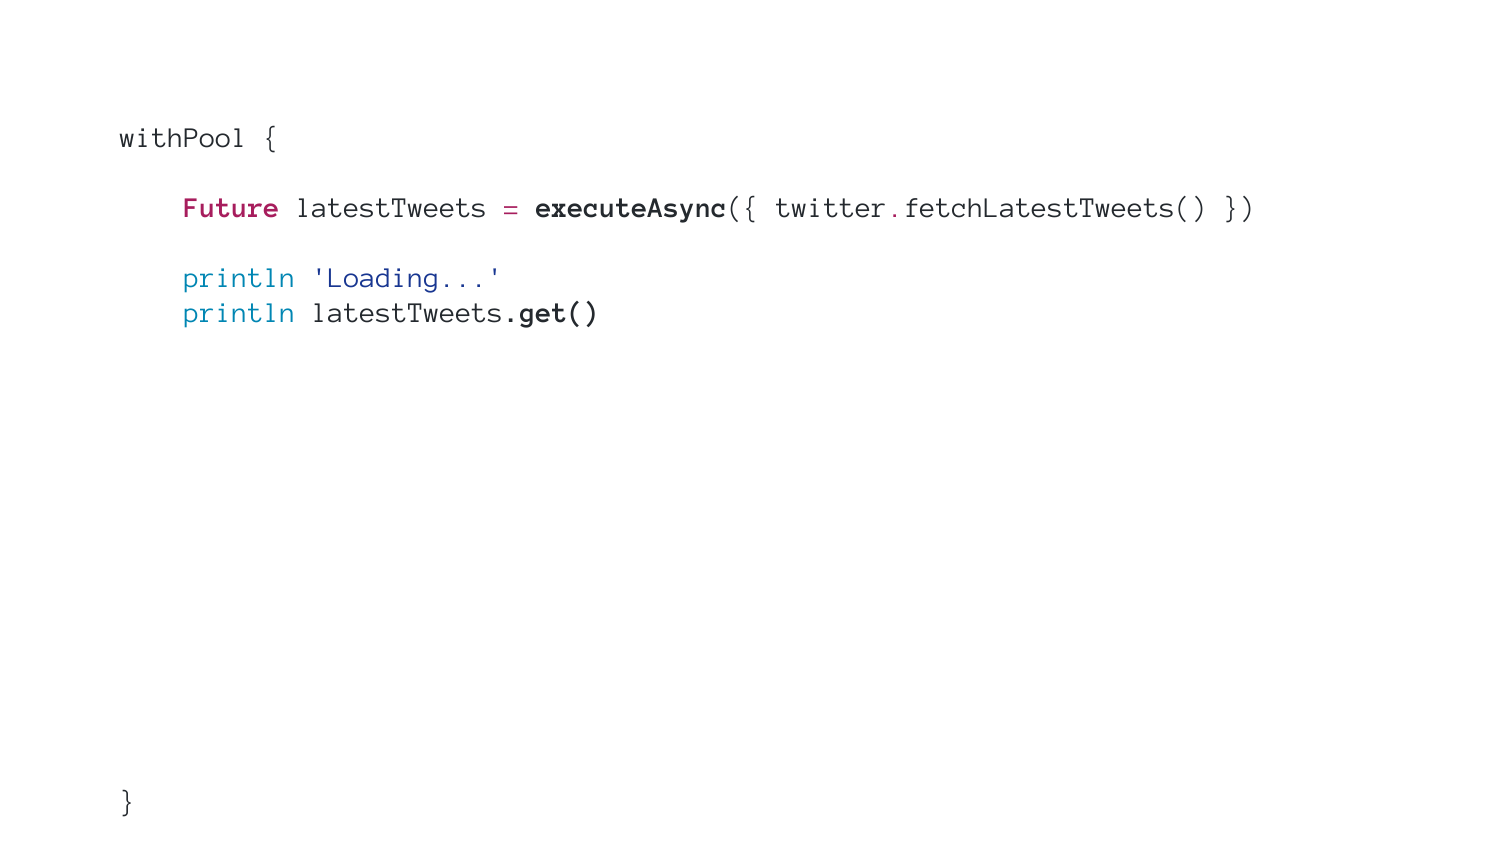

withPool {

    Future latestTweets = executeAsync({ twitter.fetchLatestTweets() })

    println 'Loading...'
    println latestTweets.get()

}